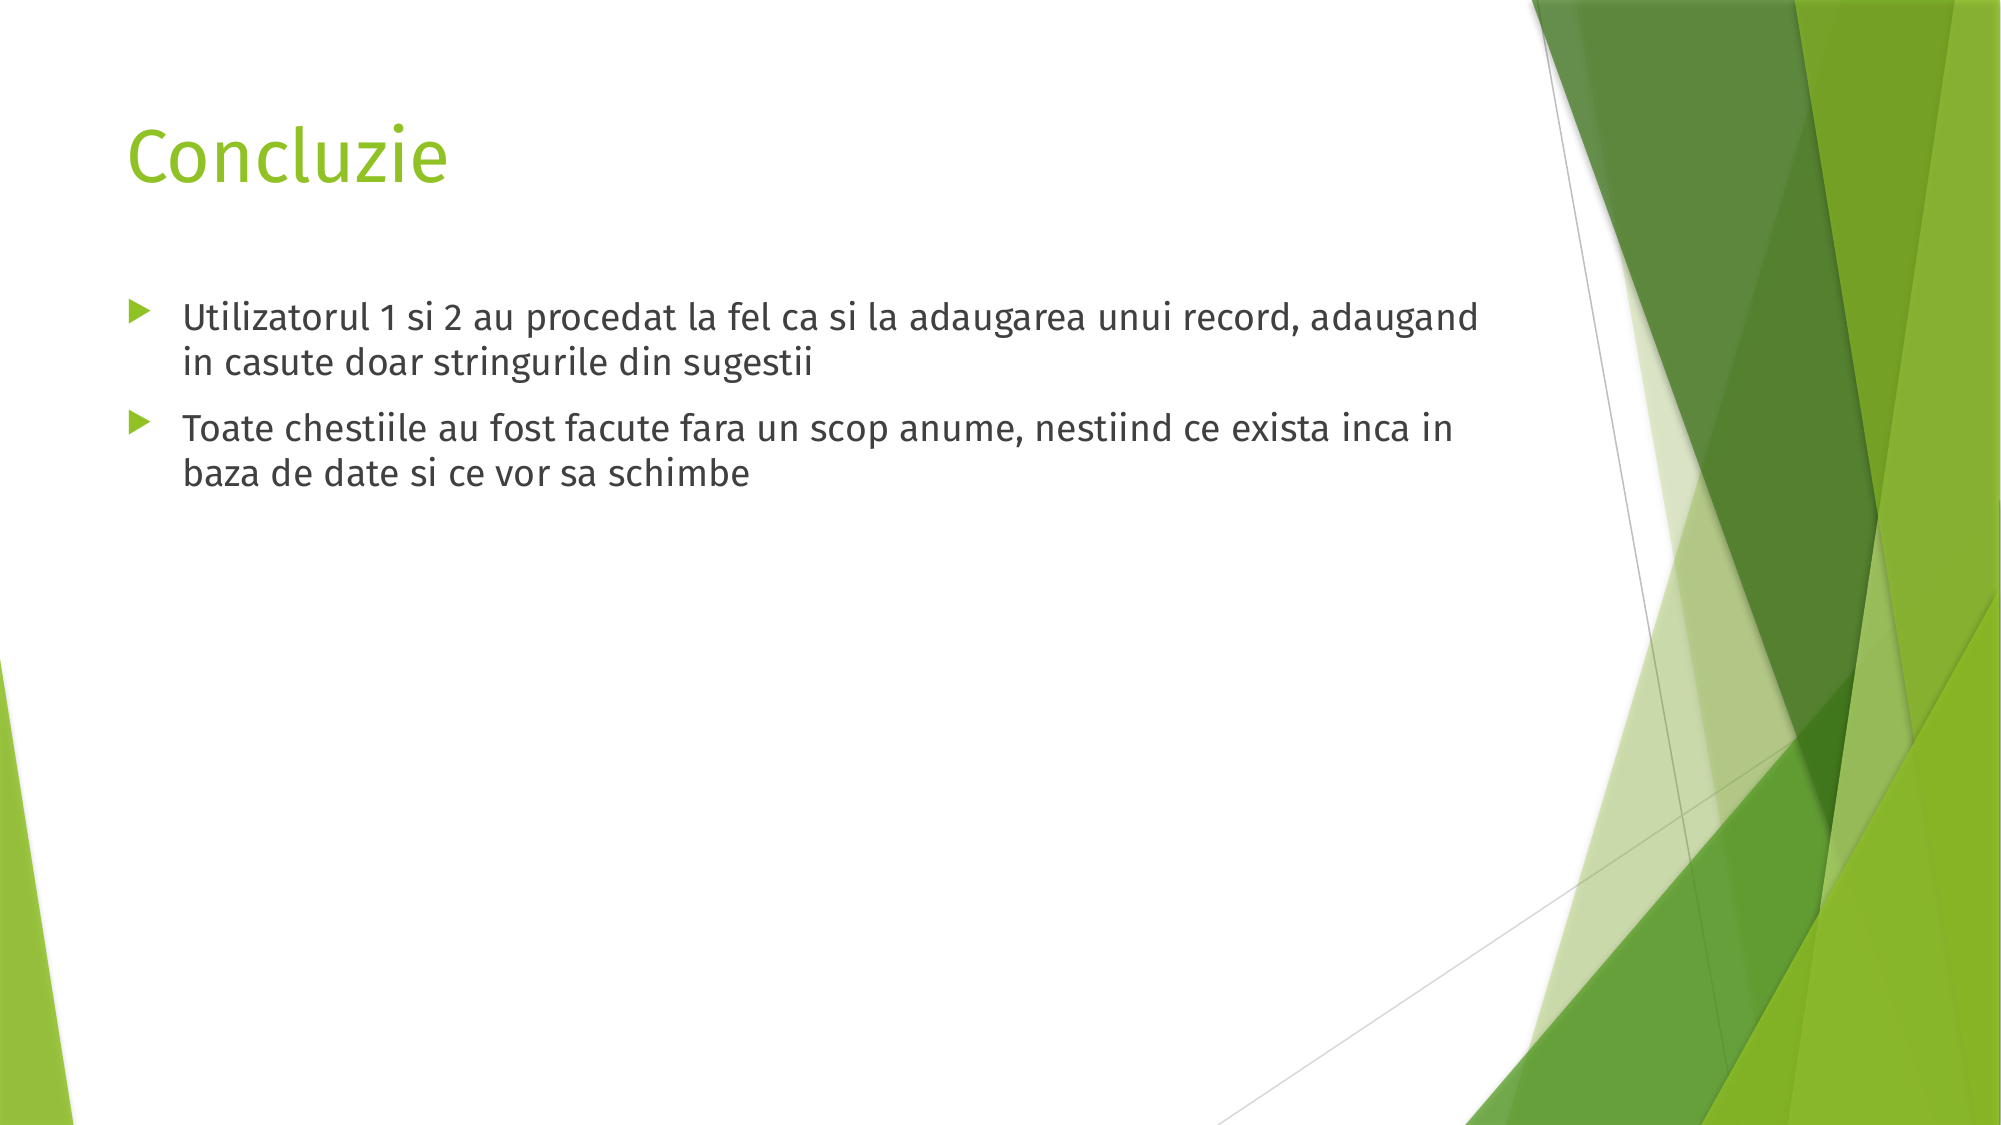

# Concluzie
Utilizatorul 1 si 2 au procedat la fel ca si la adaugarea unui record, adaugand in casute doar stringurile din sugestii
Toate chestiile au fost facute fara un scop anume, nestiind ce exista inca in baza de date si ce vor sa schimbe